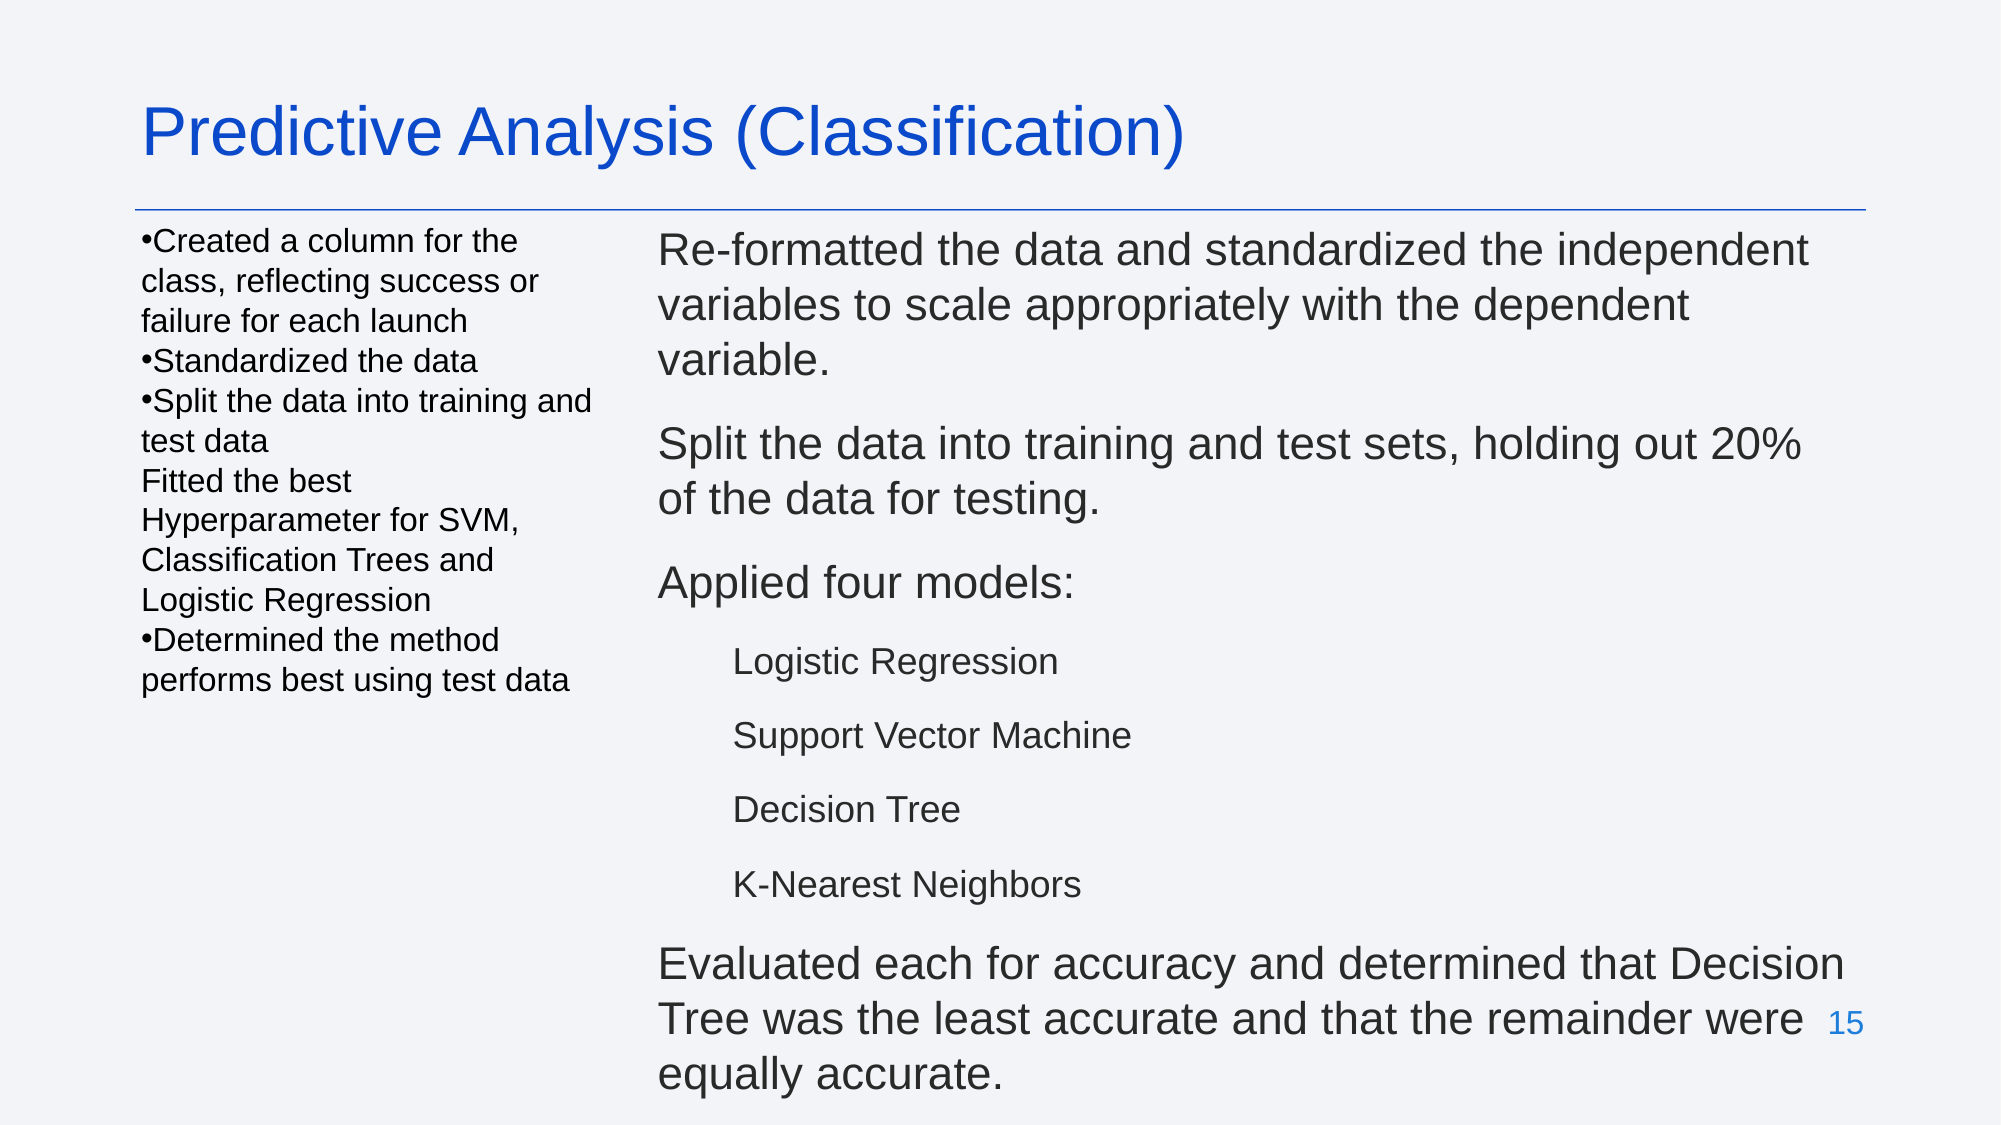

Predictive Analysis (Classification)
Created a column for the class, reflecting success or failure for each launch
Standardized the data
Split the data into training and test data
Fitted the best Hyperparameter for SVM, Classification Trees and Logistic Regression
Determined the method performs best using test data

Re-formatted the data and standardized the independent variables to scale appropriately with the dependent variable.
Split the data into training and test sets, holding out 20% of the data for testing.
Applied four models:
Logistic Regression
Support Vector Machine
Decision Tree
K-Nearest Neighbors
Evaluated each for accuracy and determined that Decision Tree was the least accurate and that the remainder were equally accurate.

15